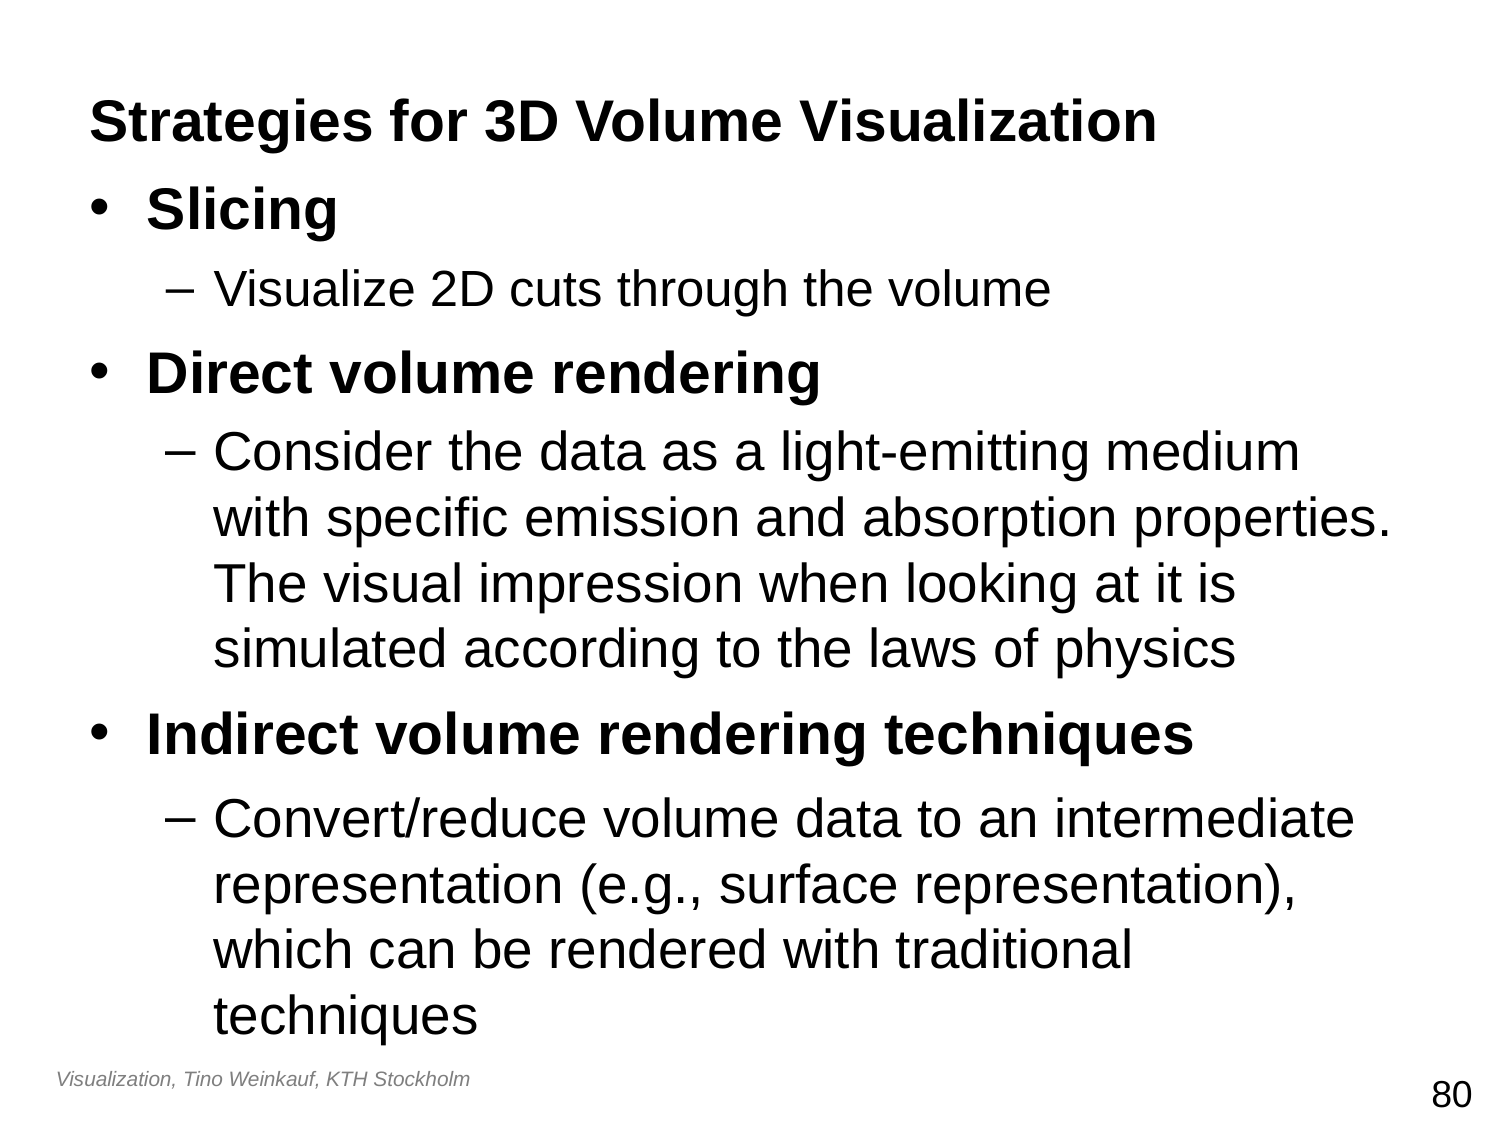

Strategies for 3D Volume Visualization
Slicing
Visualize 2D cuts through the volume
Direct volume rendering
Consider the data as a light-emitting medium with specific emission and absorption properties. The visual impression when looking at it is simulated according to the laws of physics
Indirect volume rendering techniques
Convert/reduce volume data to an intermediate representation (e.g., surface representation), which can be rendered with traditional techniques
80